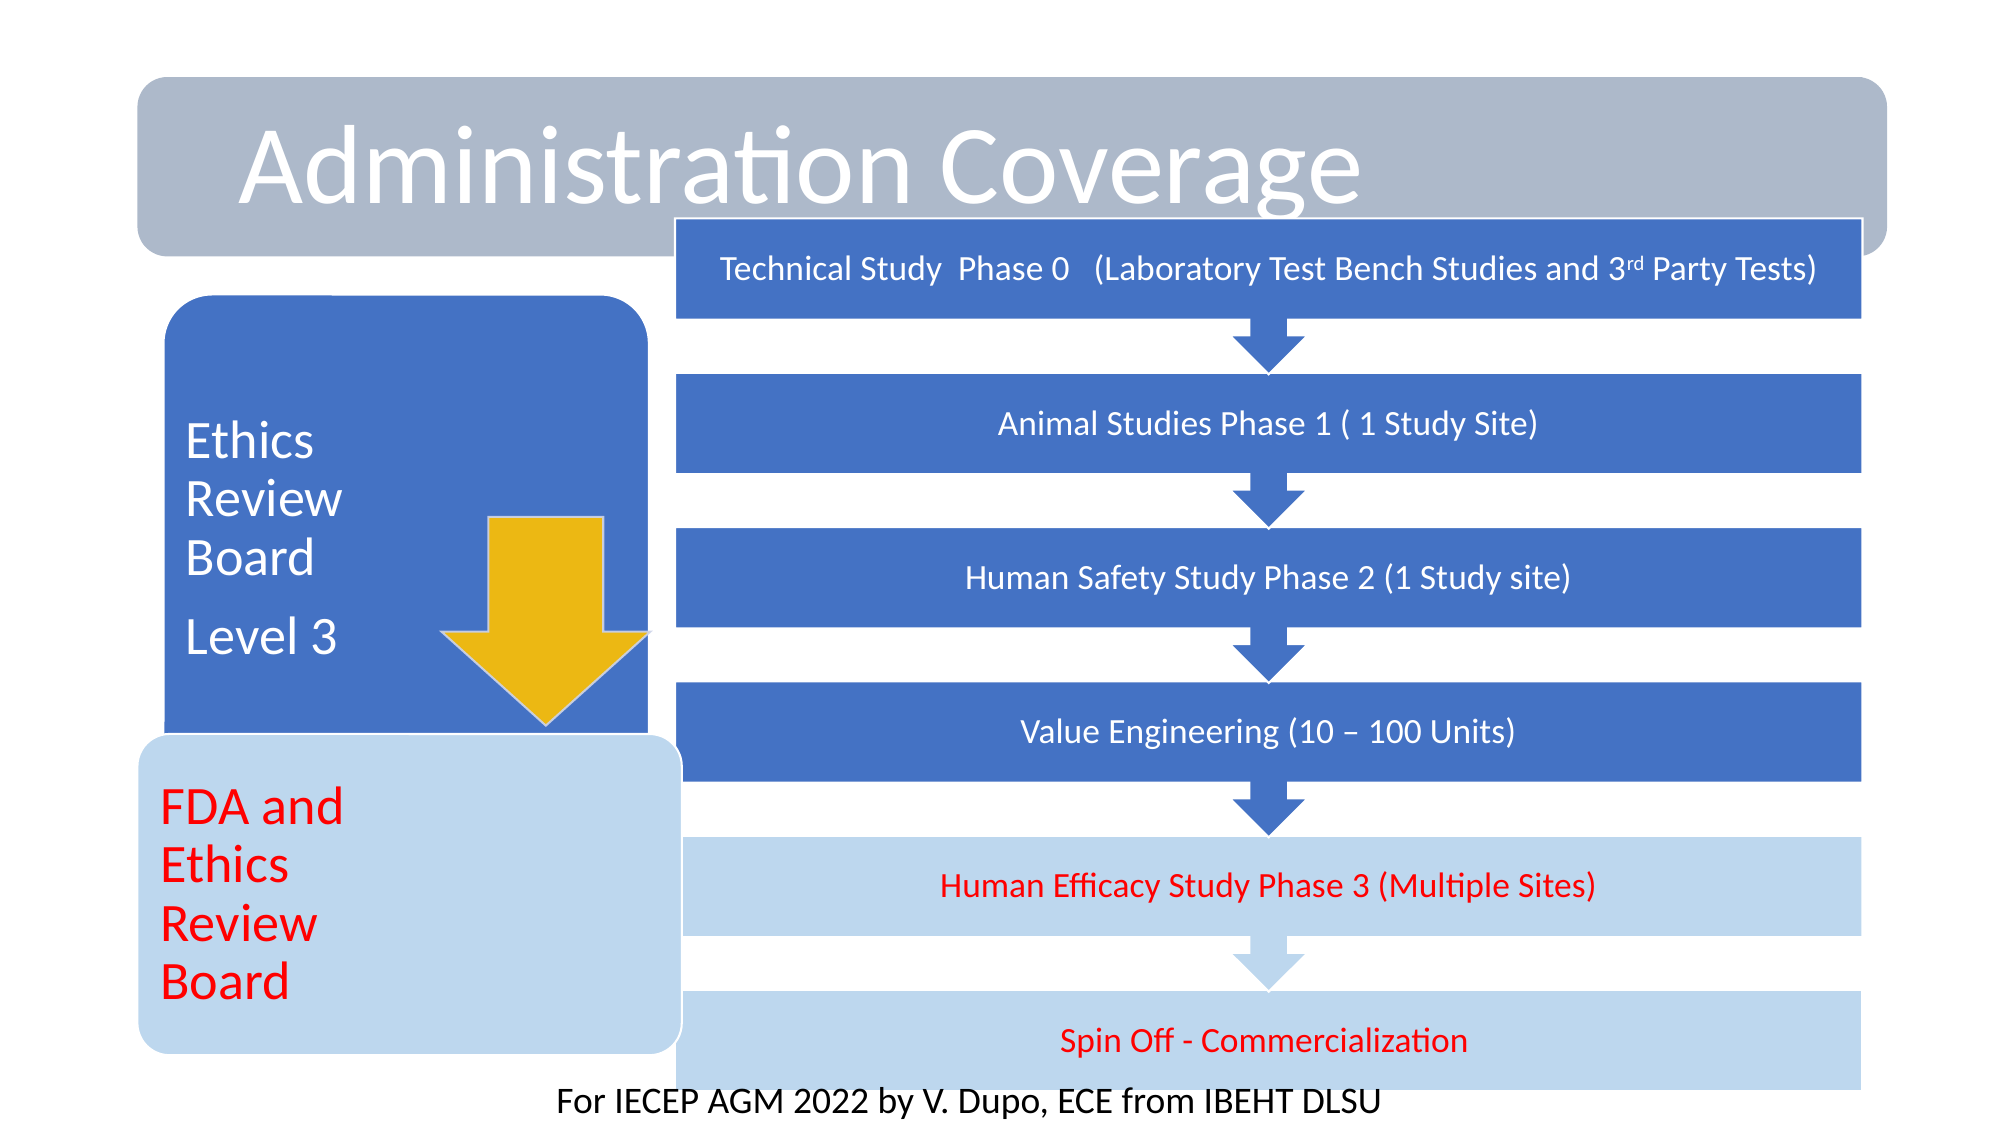

#

Administration Coverage

Technical Study  Phase 0   (Laboratory Test Bench Studies and 3rd Party Tests)

Animal Studies Phase 1 ( 1 Study Site)

Human Safety Study Phase 2 (1 Study site)

Value Engineering (10 – 100 Units)

Human Efficacy Study Phase 3 (Multiple Sites)

Spin Off - Commercialization

Ethics Review Board
Level 3

FDA and Ethics Review Board
For IECEP AGM 2022 by V. Dupo, ECE from IBEHT DLSU